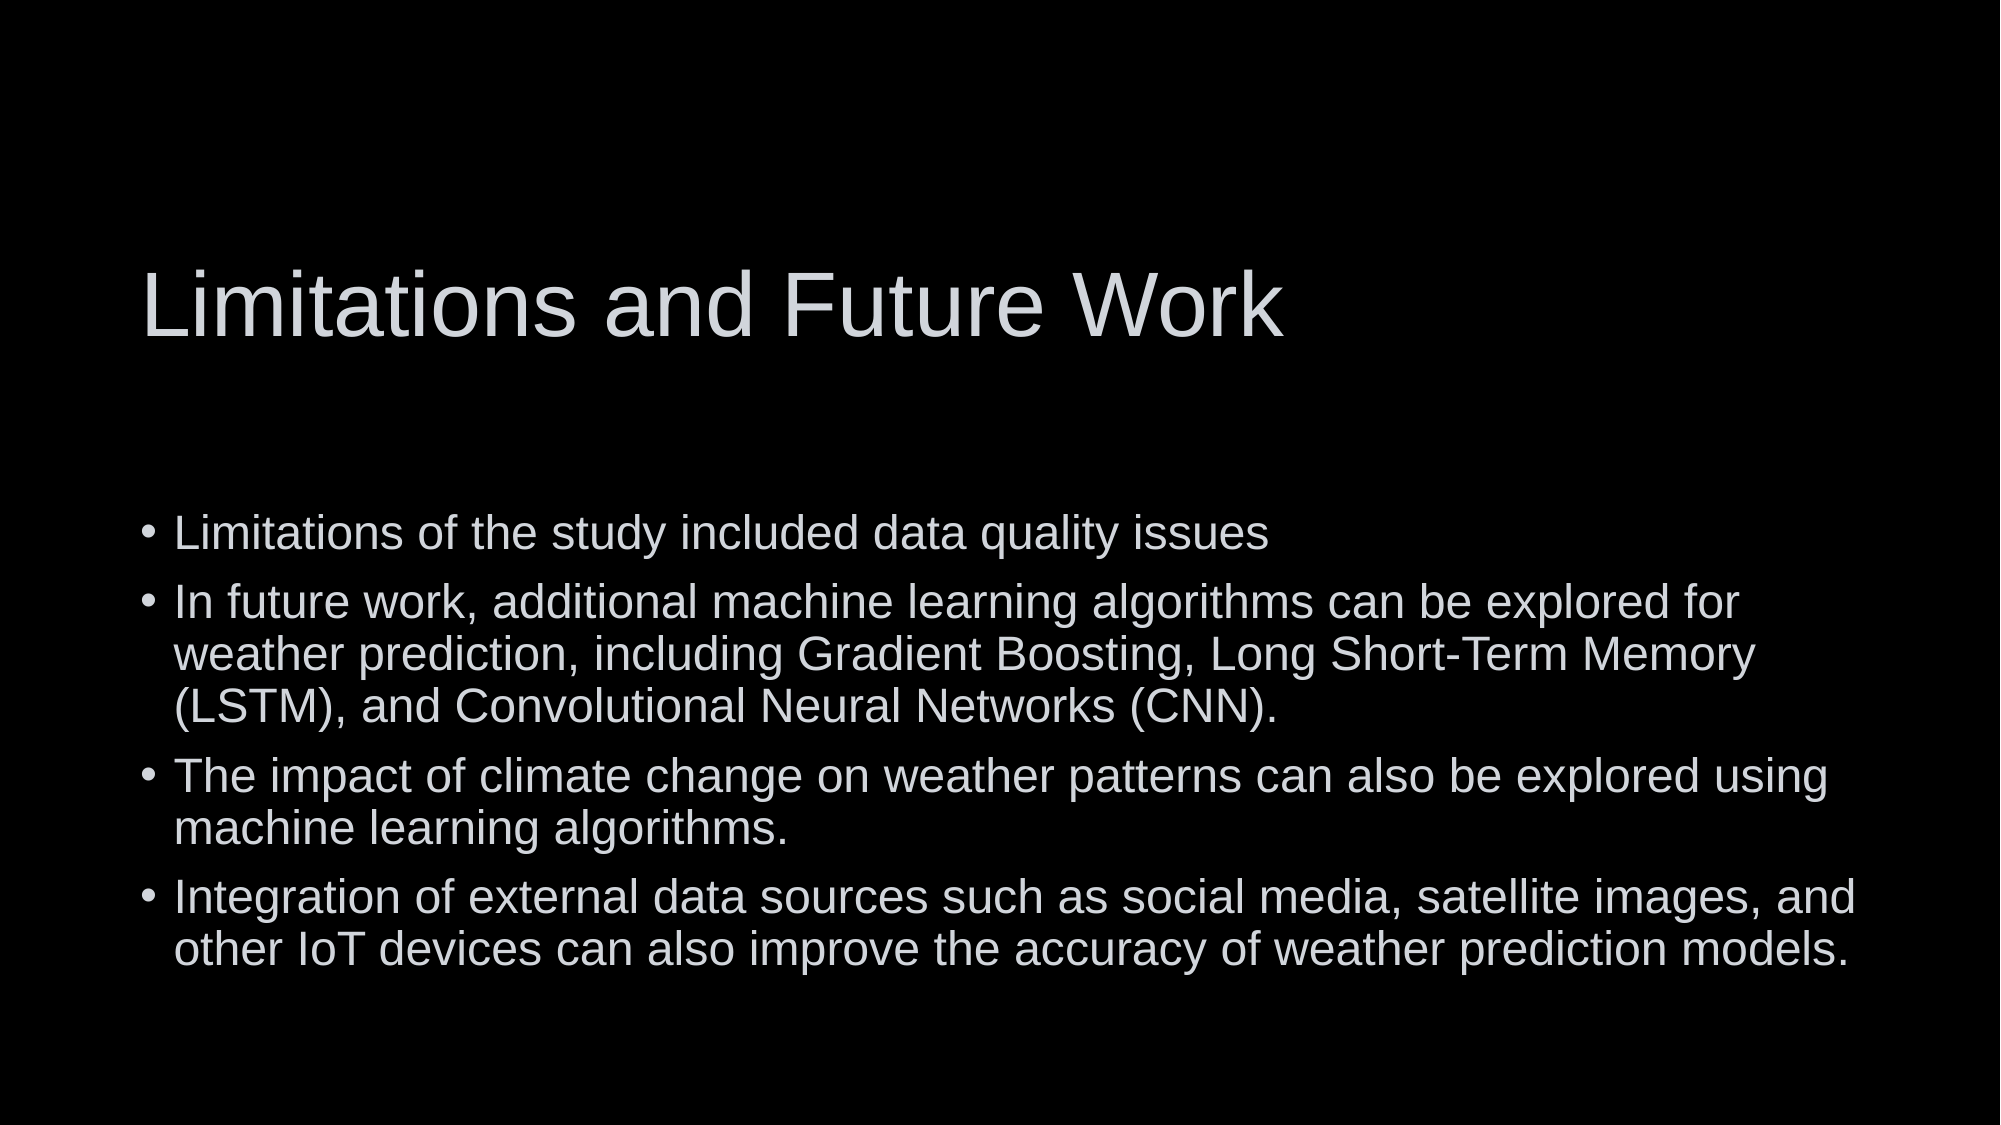

# Limitations and Future Work
Limitations of the study included data quality issues
In future work, additional machine learning algorithms can be explored for weather prediction, including Gradient Boosting, Long Short-Term Memory (LSTM), and Convolutional Neural Networks (CNN).
The impact of climate change on weather patterns can also be explored using machine learning algorithms.
Integration of external data sources such as social media, satellite images, and other IoT devices can also improve the accuracy of weather prediction models.